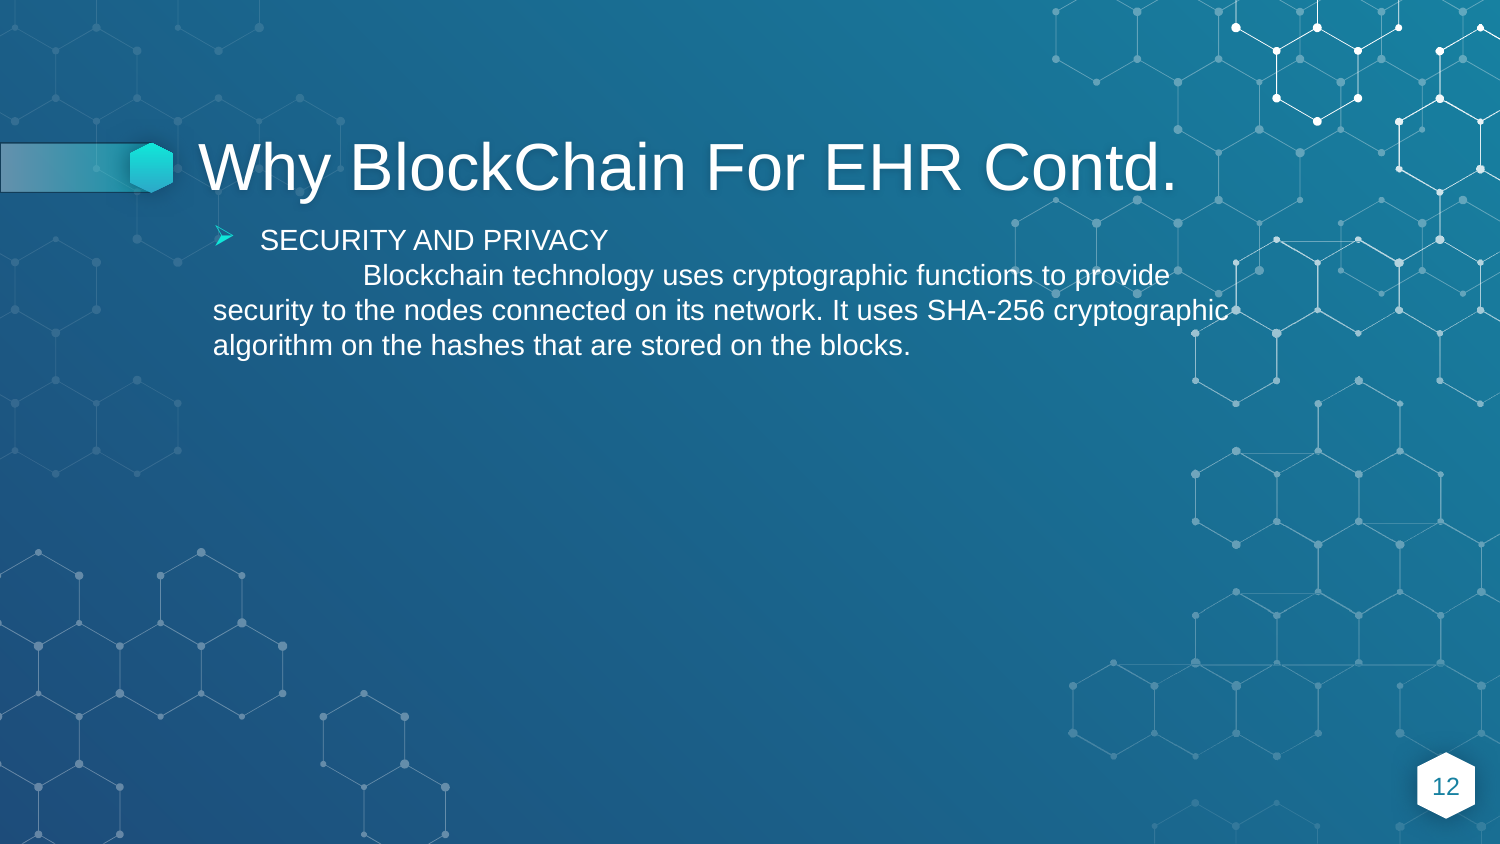

# Why BlockChain For EHR Contd.
SECURITY AND PRIVACY
	Blockchain technology uses cryptographic functions to provide security to the nodes connected on its network. It uses SHA-256 cryptographic algorithm on the hashes that are stored on the blocks.
12